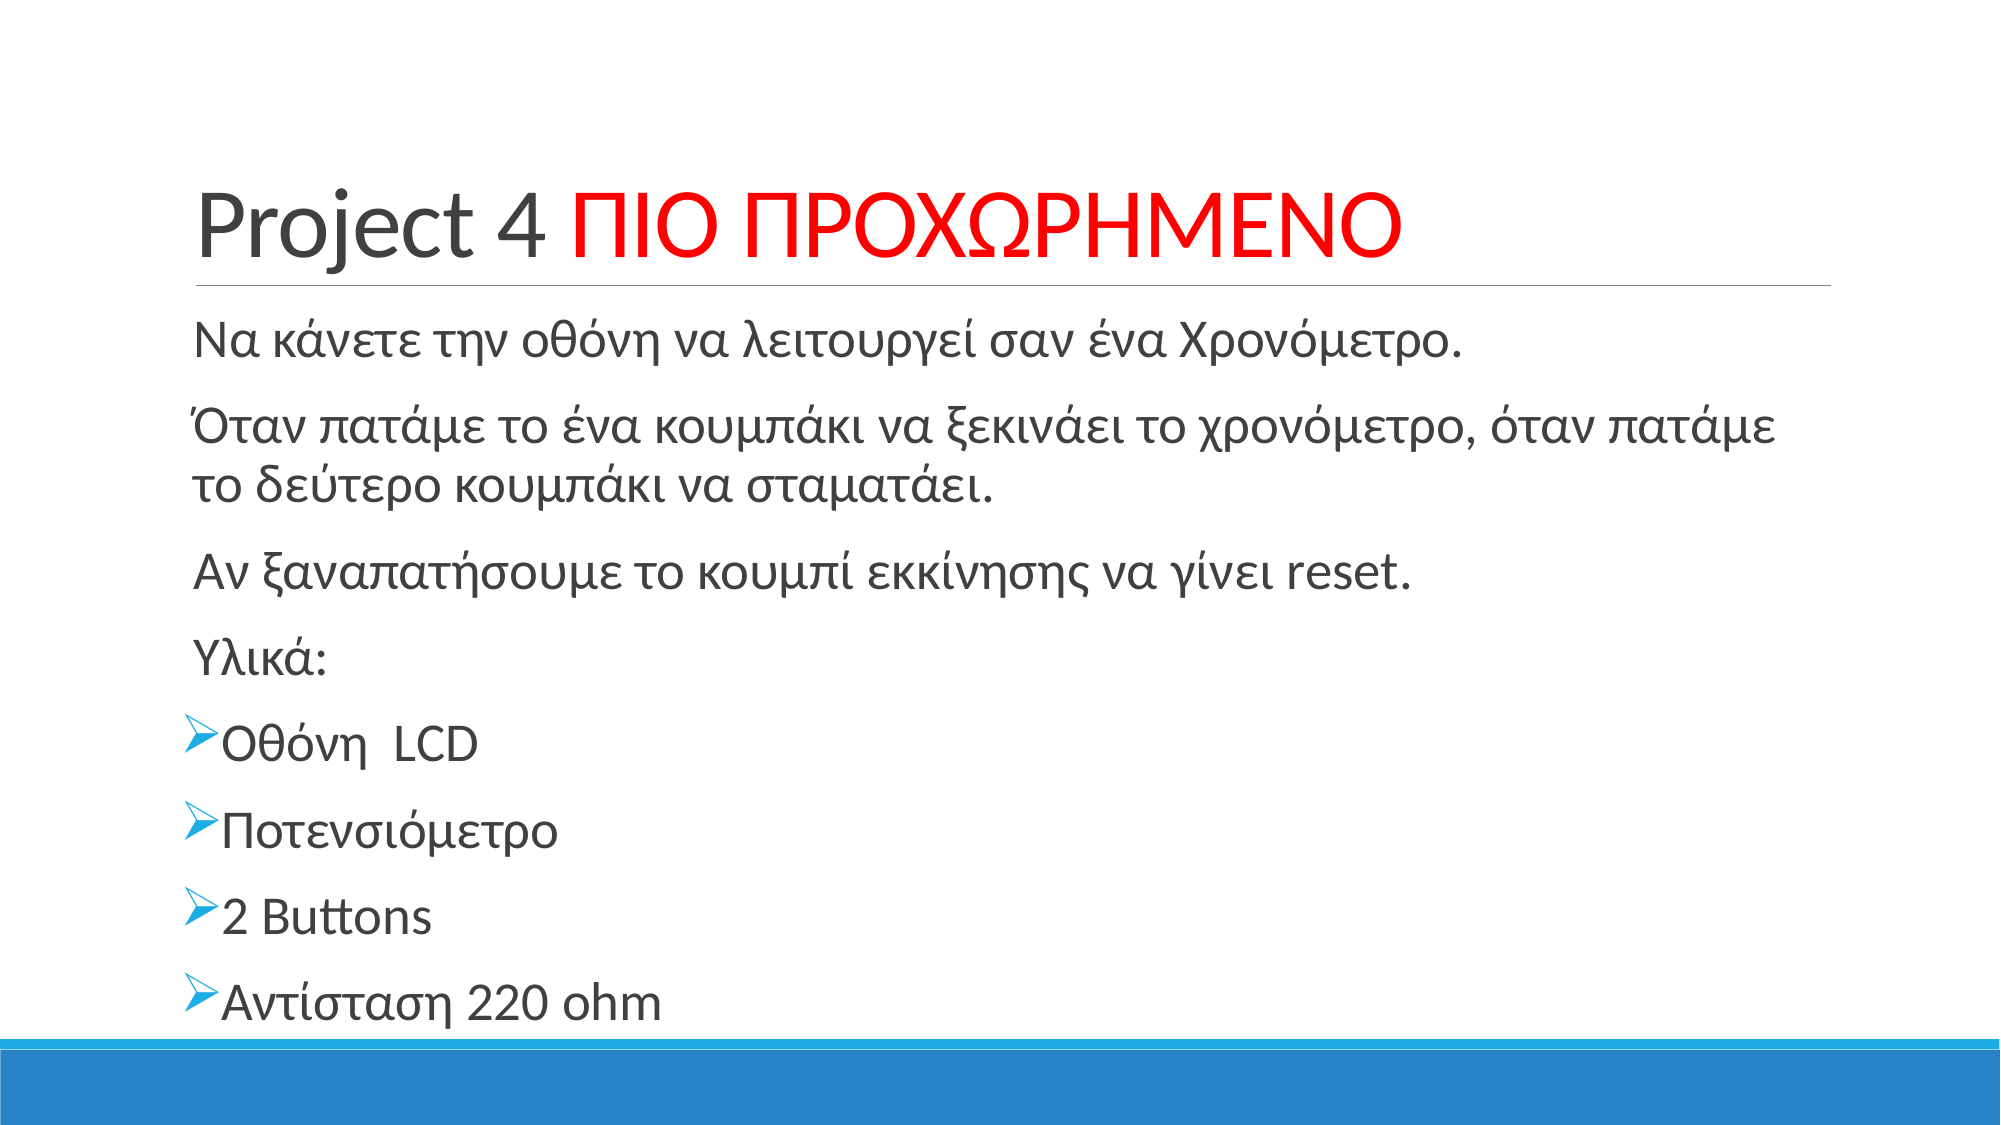

# Project 4 ΠΙΟ ΠΡΟΧΩΡΗΜΕΝΟ
Να κάνετε την οθόνη να λειτουργεί σαν ένα Χρονόμετρο.
Όταν πατάμε το ένα κουμπάκι να ξεκινάει το χρονόμετρο, όταν πατάμε το δεύτερο κουμπάκι να σταματάει.
Αν ξαναπατήσουμε το κουμπί εκκίνησης να γίνει reset.
Υλικά:
Οθόνη  LCD
Ποτενσιόμετρο
2 Buttons
Αντίσταση 220 ohm